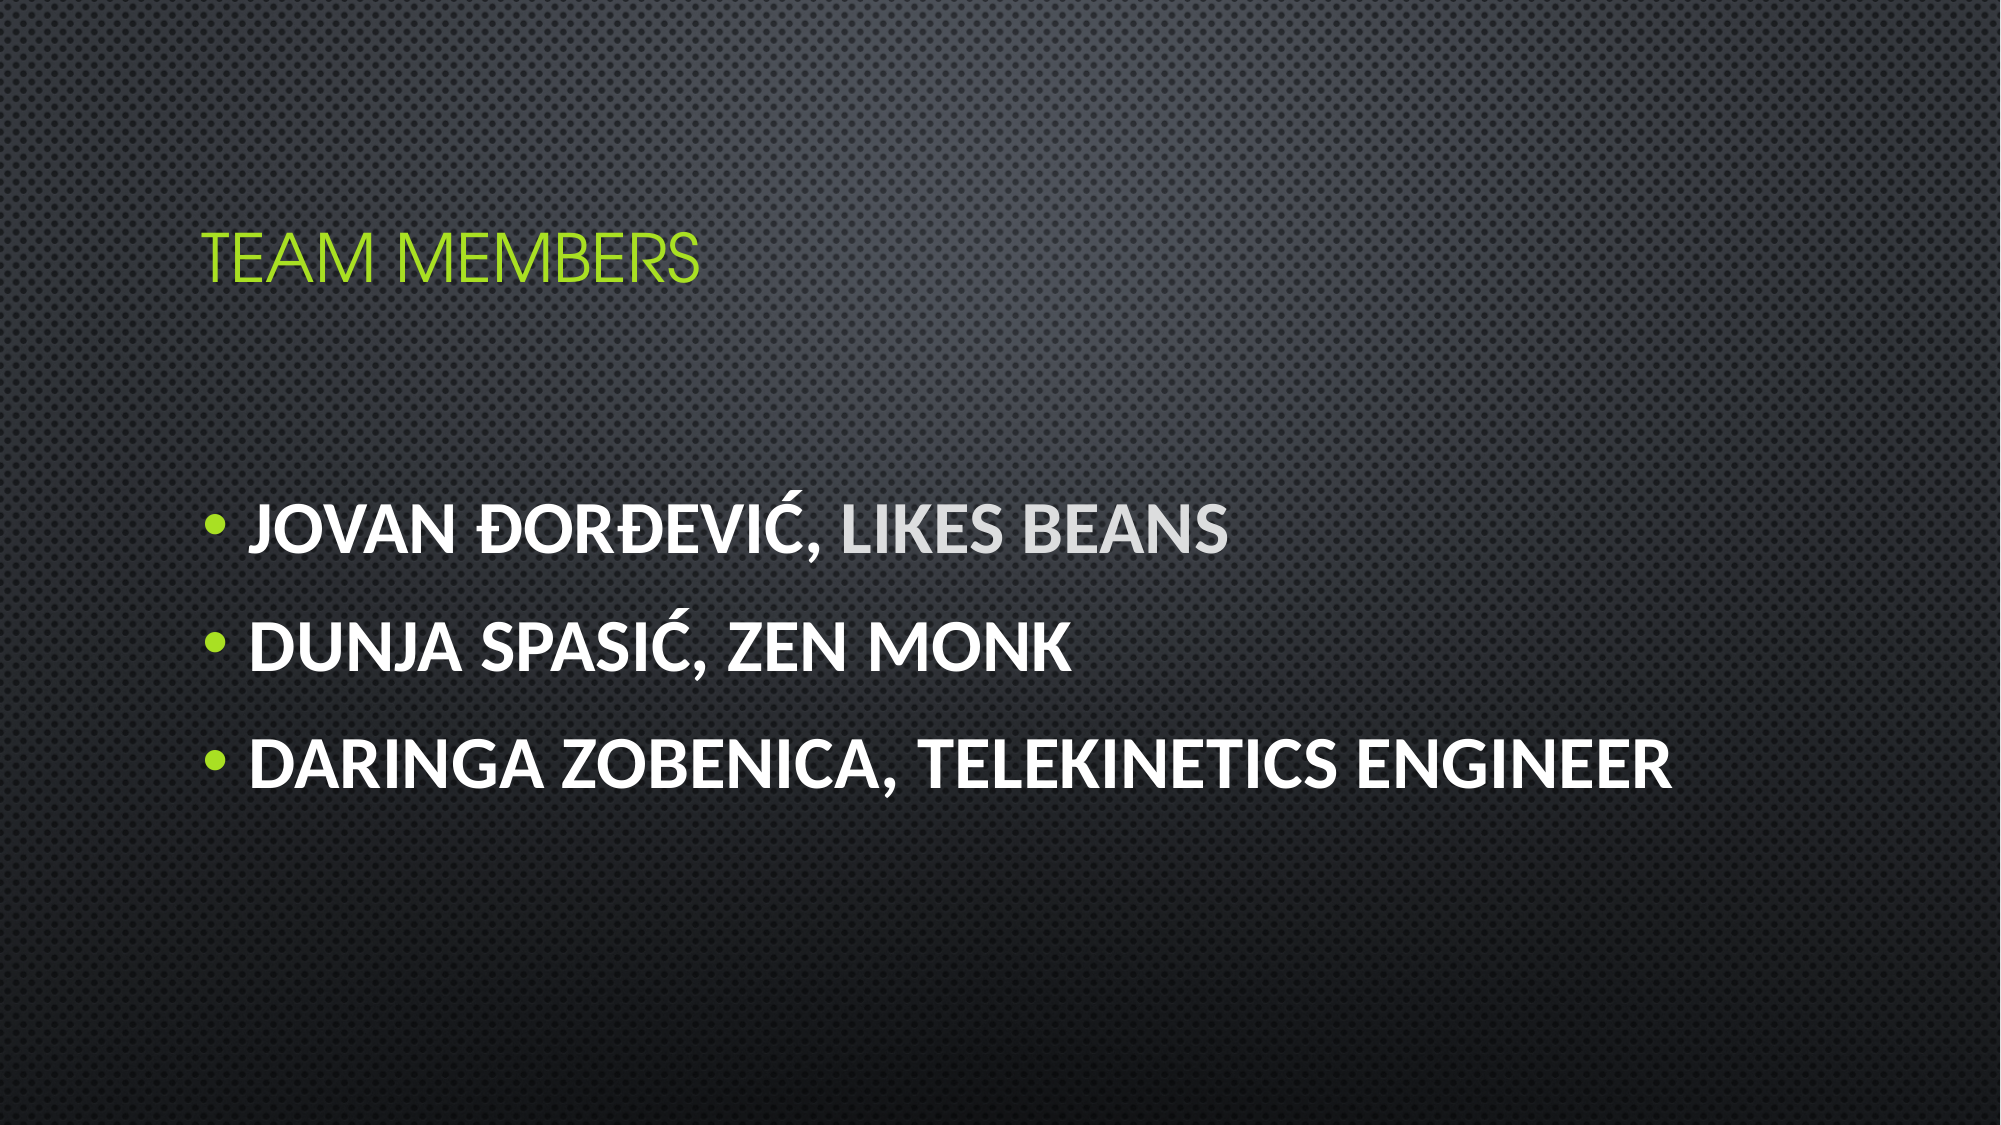

Team members
Jovan Đorđević, likes beans
Dunja Spasić, zen monk
Daringa Zobenica, Telekinetics engineer